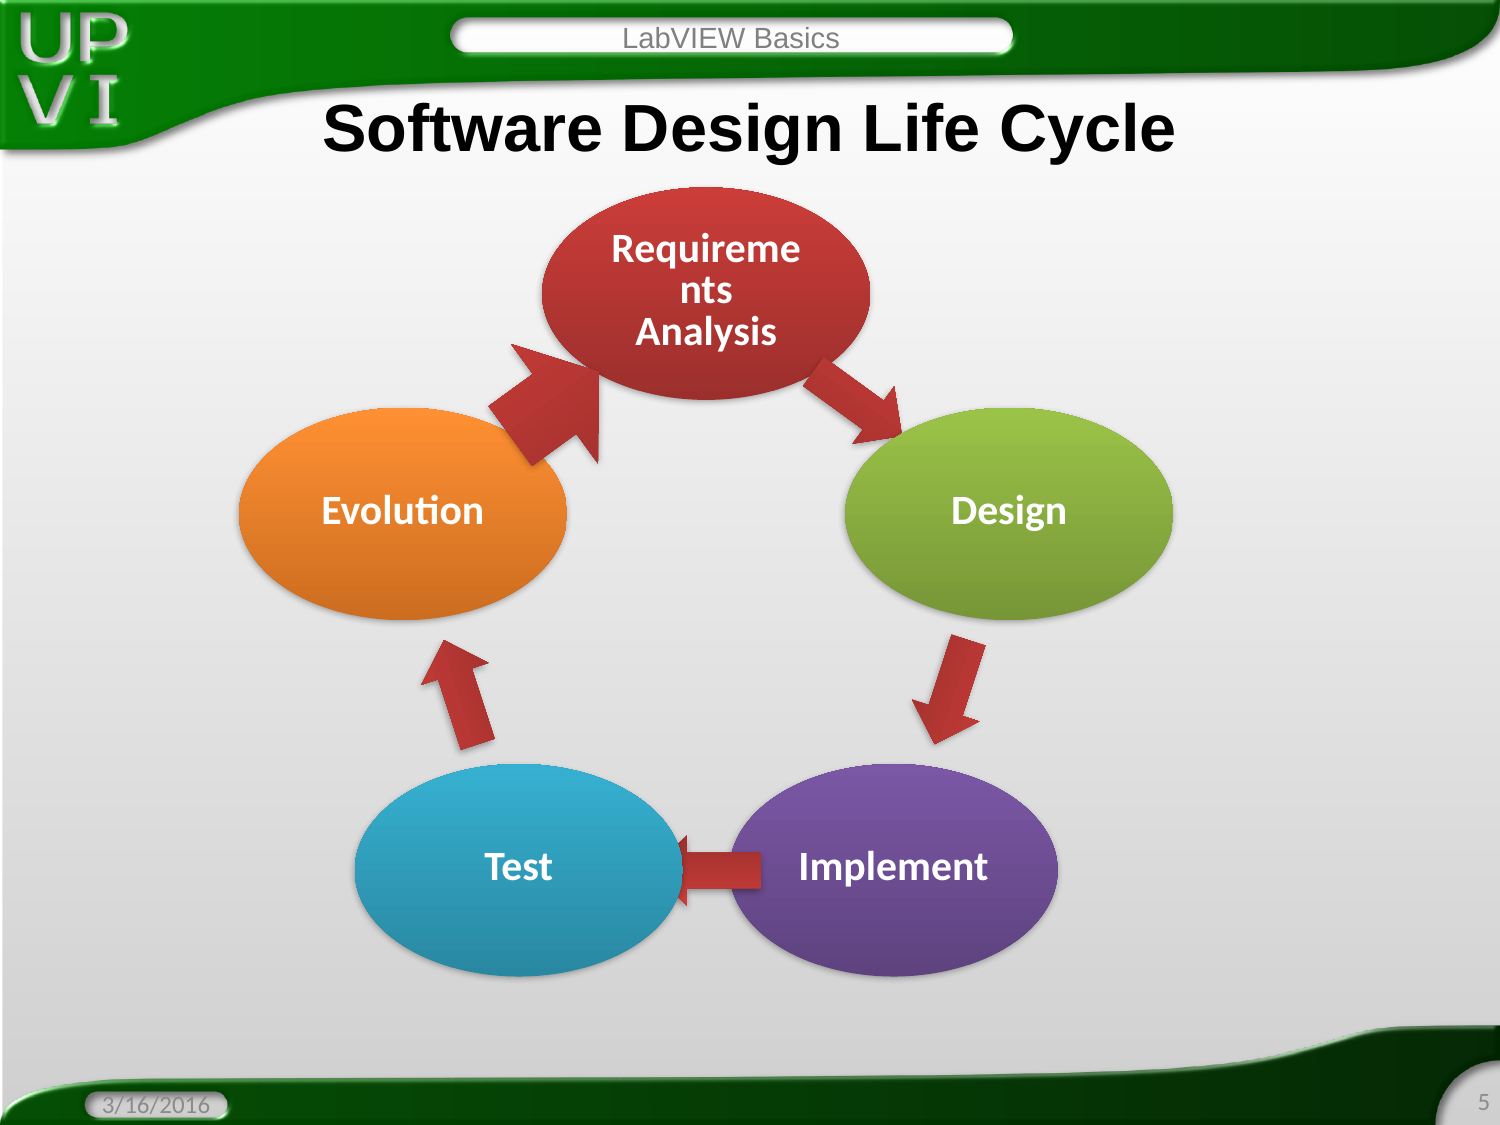

LabVIEW Basics
# Software Design Life Cycle
Requirements Analysis
Design
Implement
Test
Evolution
5
3/16/2016